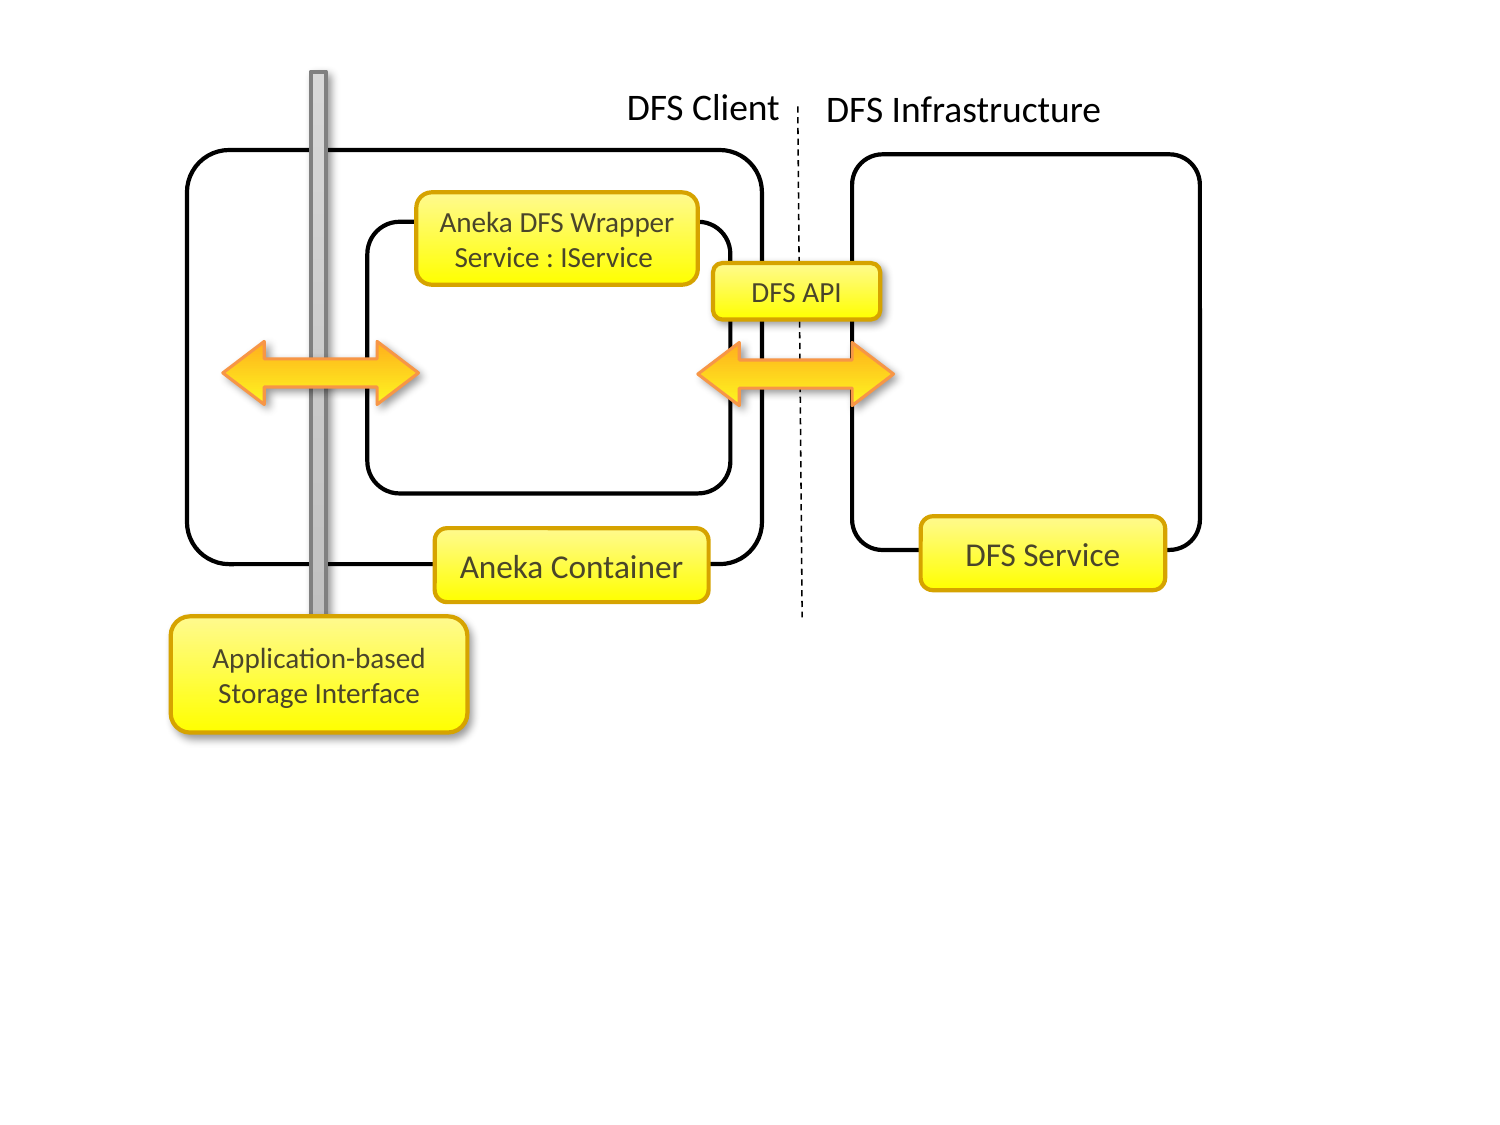

DFS Client
DFS Infrastructure

Aneka Container

DFS Service
Aneka DFS Wrapper Service : IService

DFS API

Application-based Storage Interface